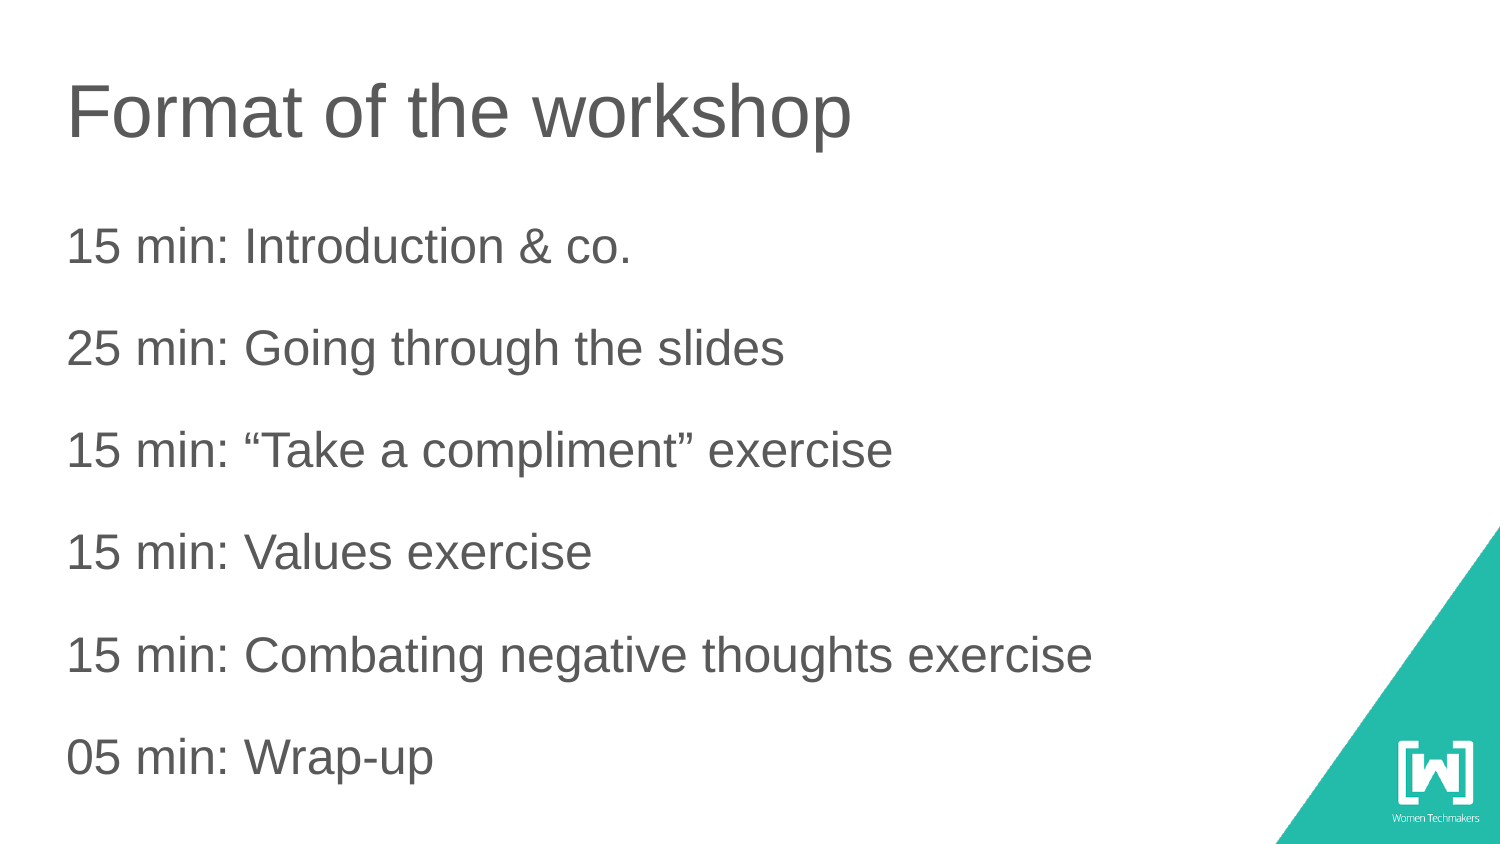

# Format of the workshop
15 min: Introduction & co.
25 min: Going through the slides
15 min: “Take a compliment” exercise
15 min: Values exercise
15 min: Combating negative thoughts exercise
05 min: Wrap-up